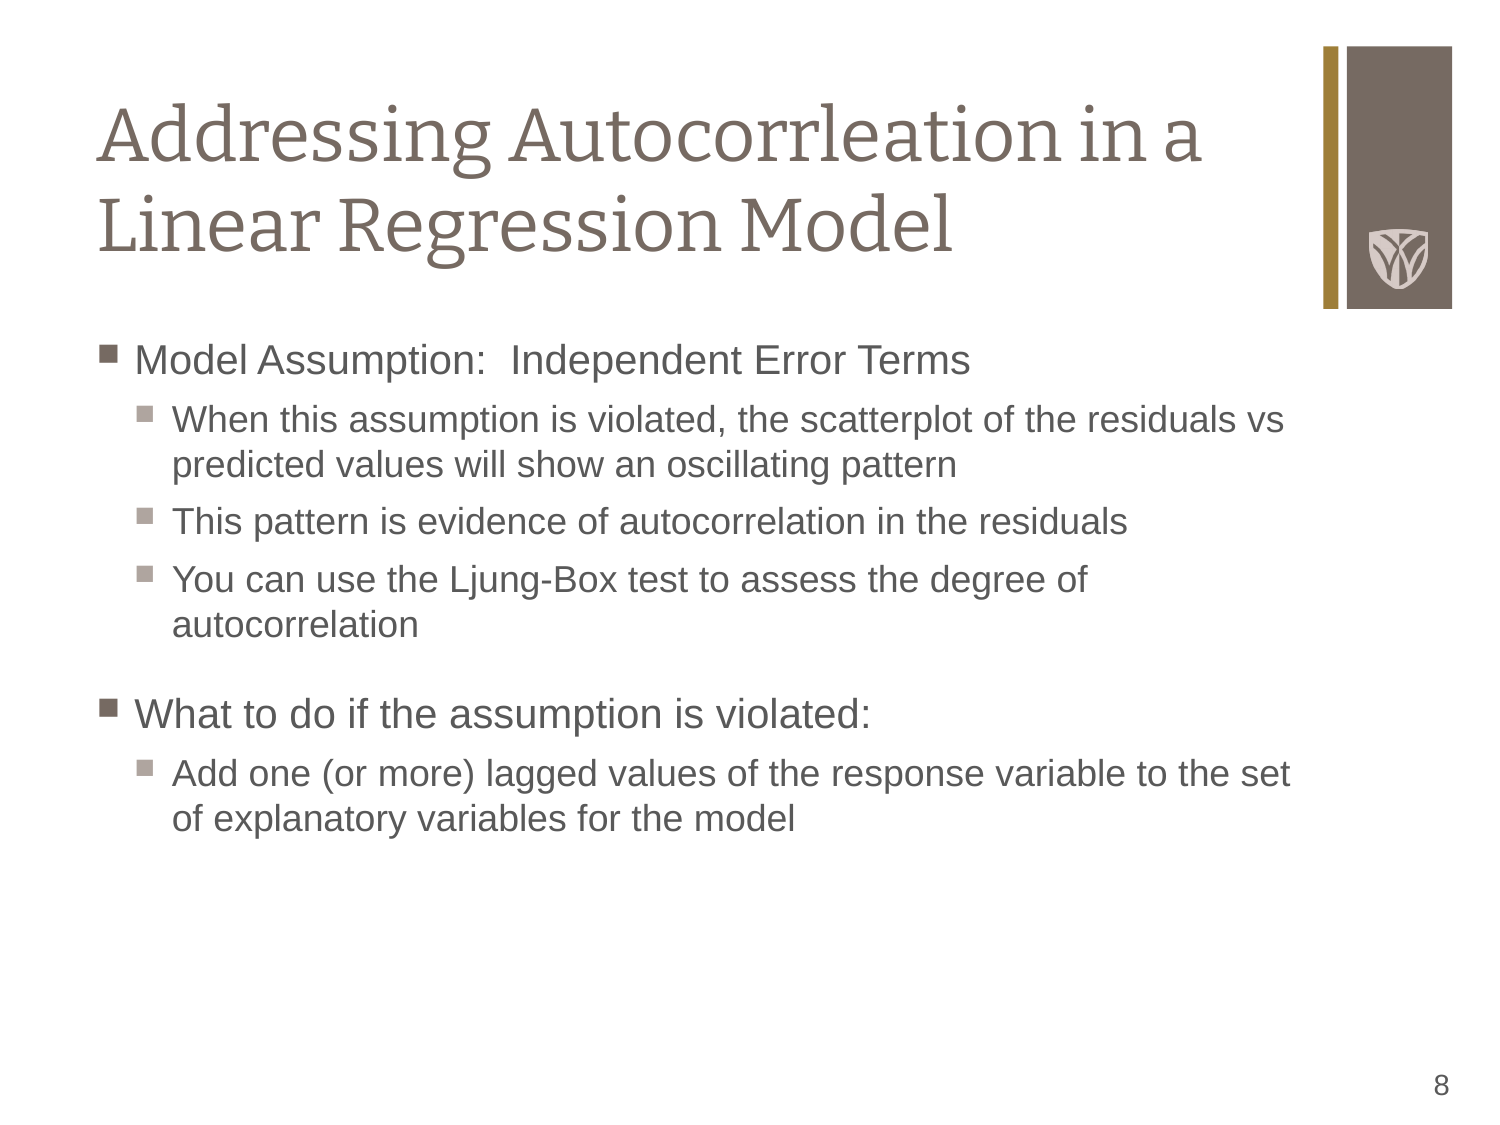

# Addressing Autocorrleation in a Linear Regression Model
Model Assumption:  Independent Error Terms
When this assumption is violated, the scatterplot of the residuals vs predicted values will show an oscillating pattern
This pattern is evidence of autocorrelation in the residuals
You can use the Ljung-Box test to assess the degree of autocorrelation
What to do if the assumption is violated:
Add one (or more) lagged values of the response variable to the set of explanatory variables for the model
8